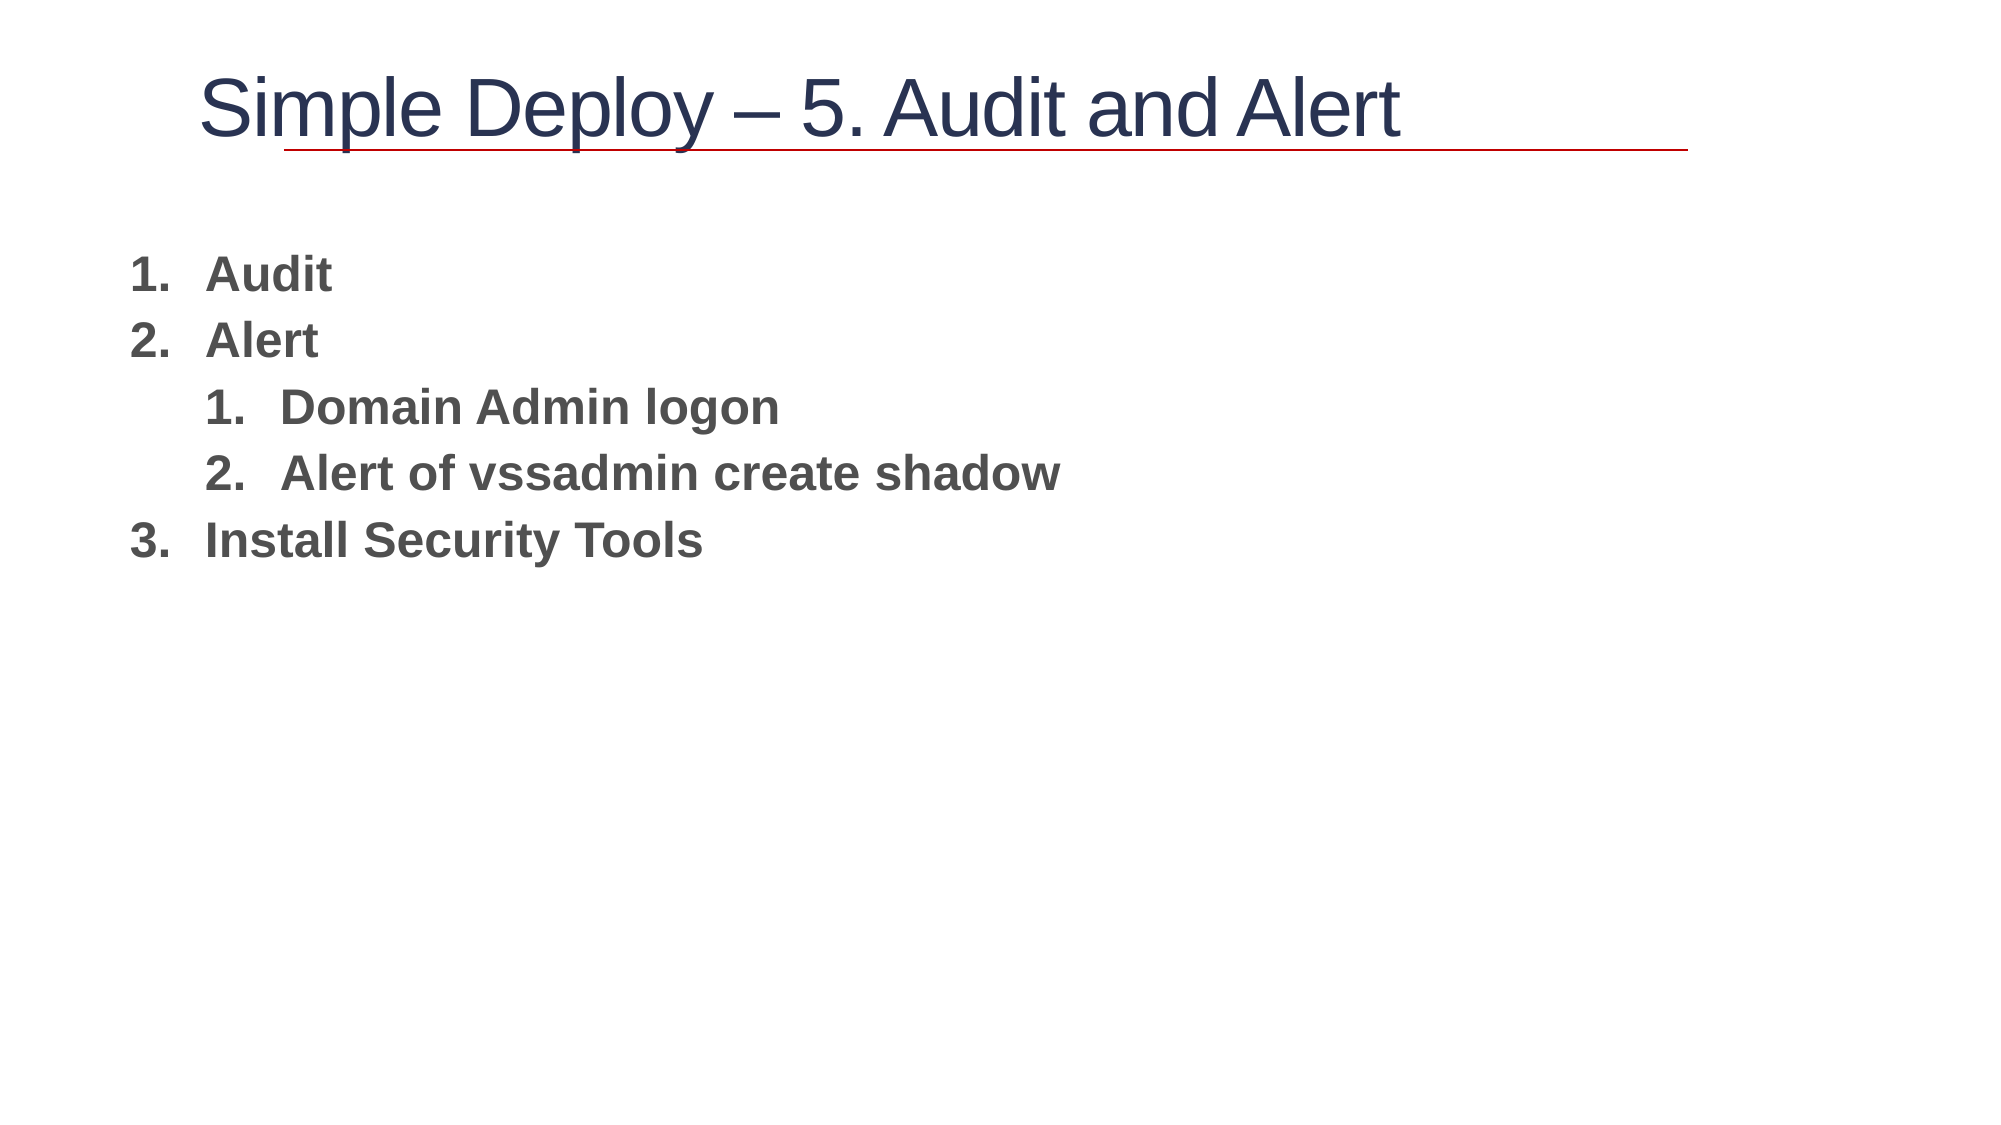

# Simple Deploy – 5. Audit and Alert
Audit
Alert
Domain Admin logon
Alert of vssadmin create shadow
Install Security Tools